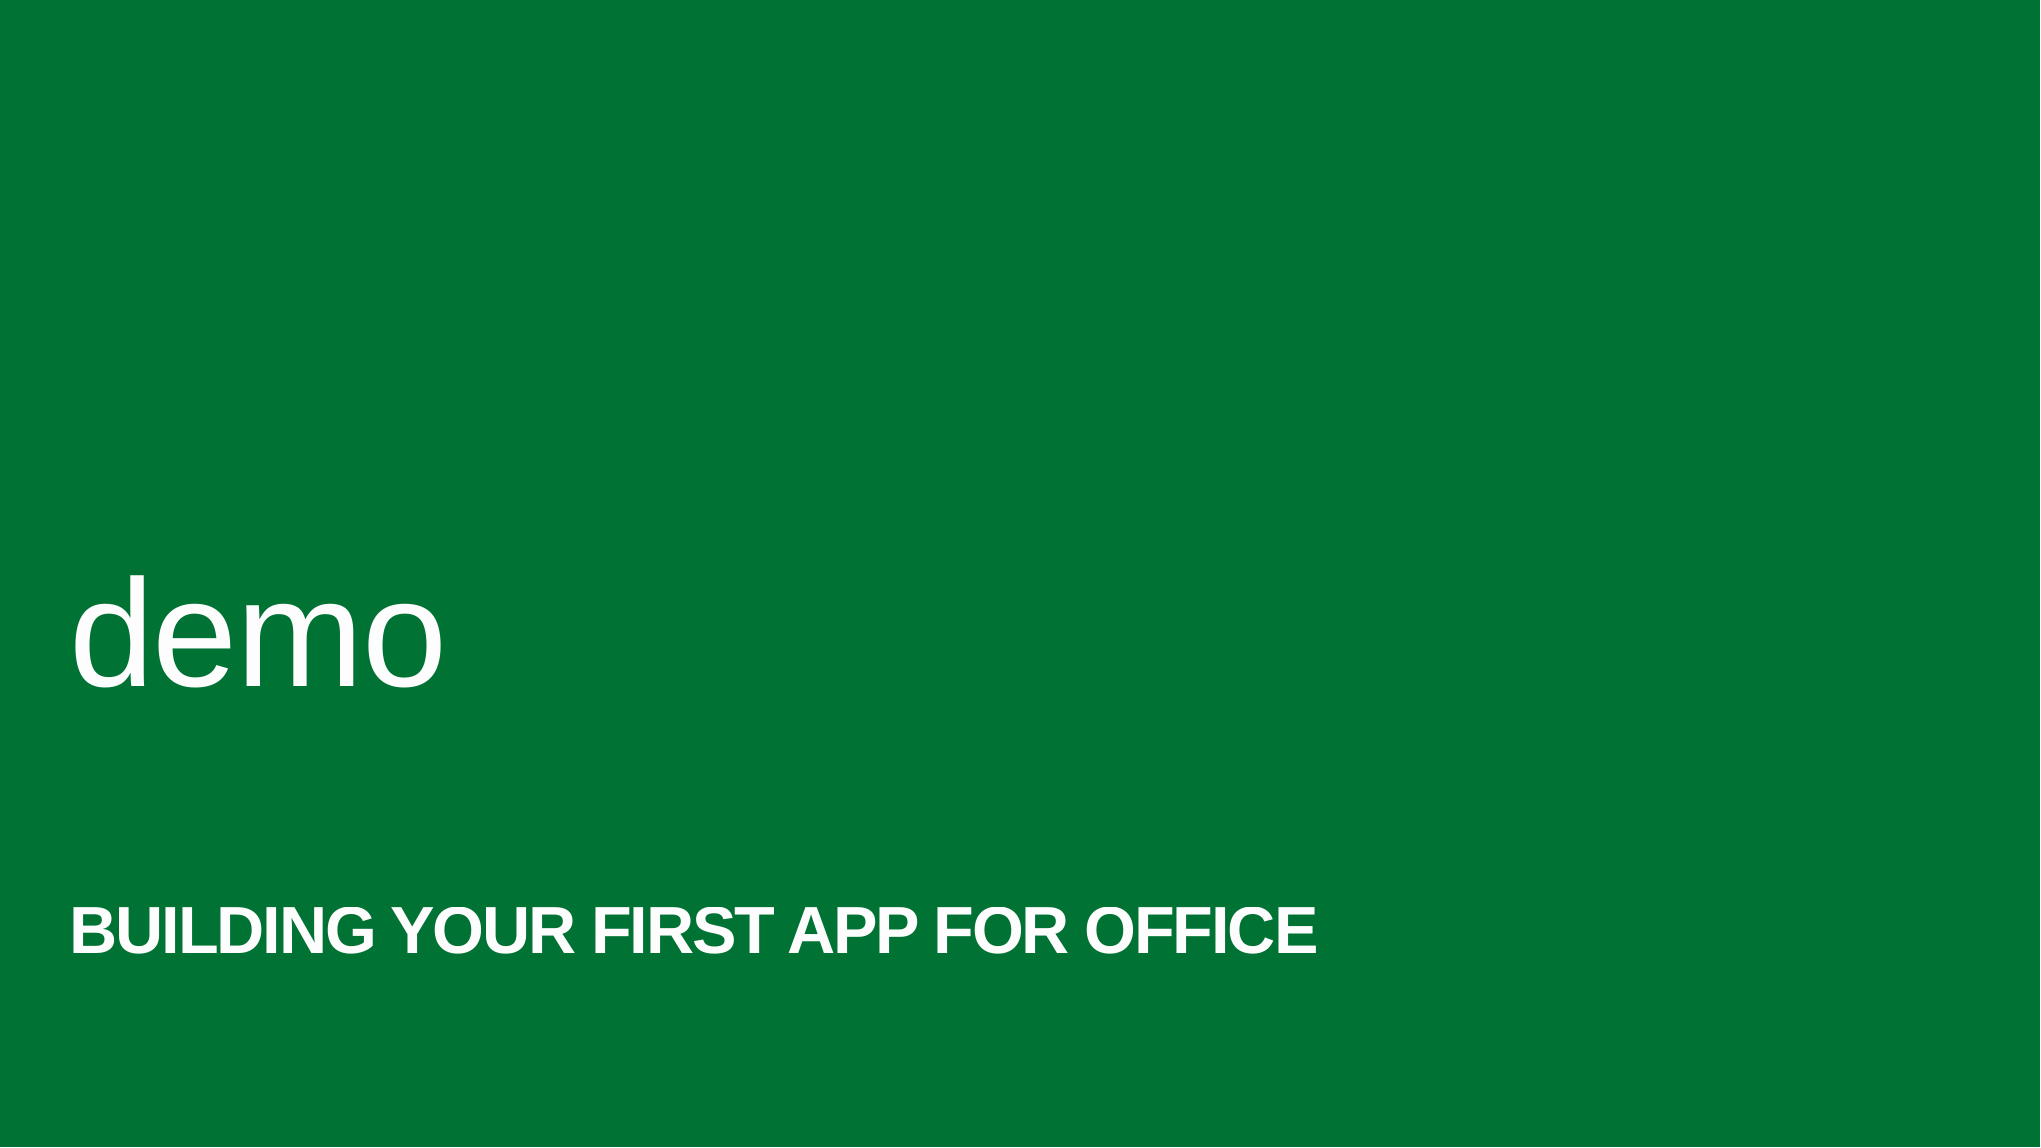

demo
Building your first app for Office